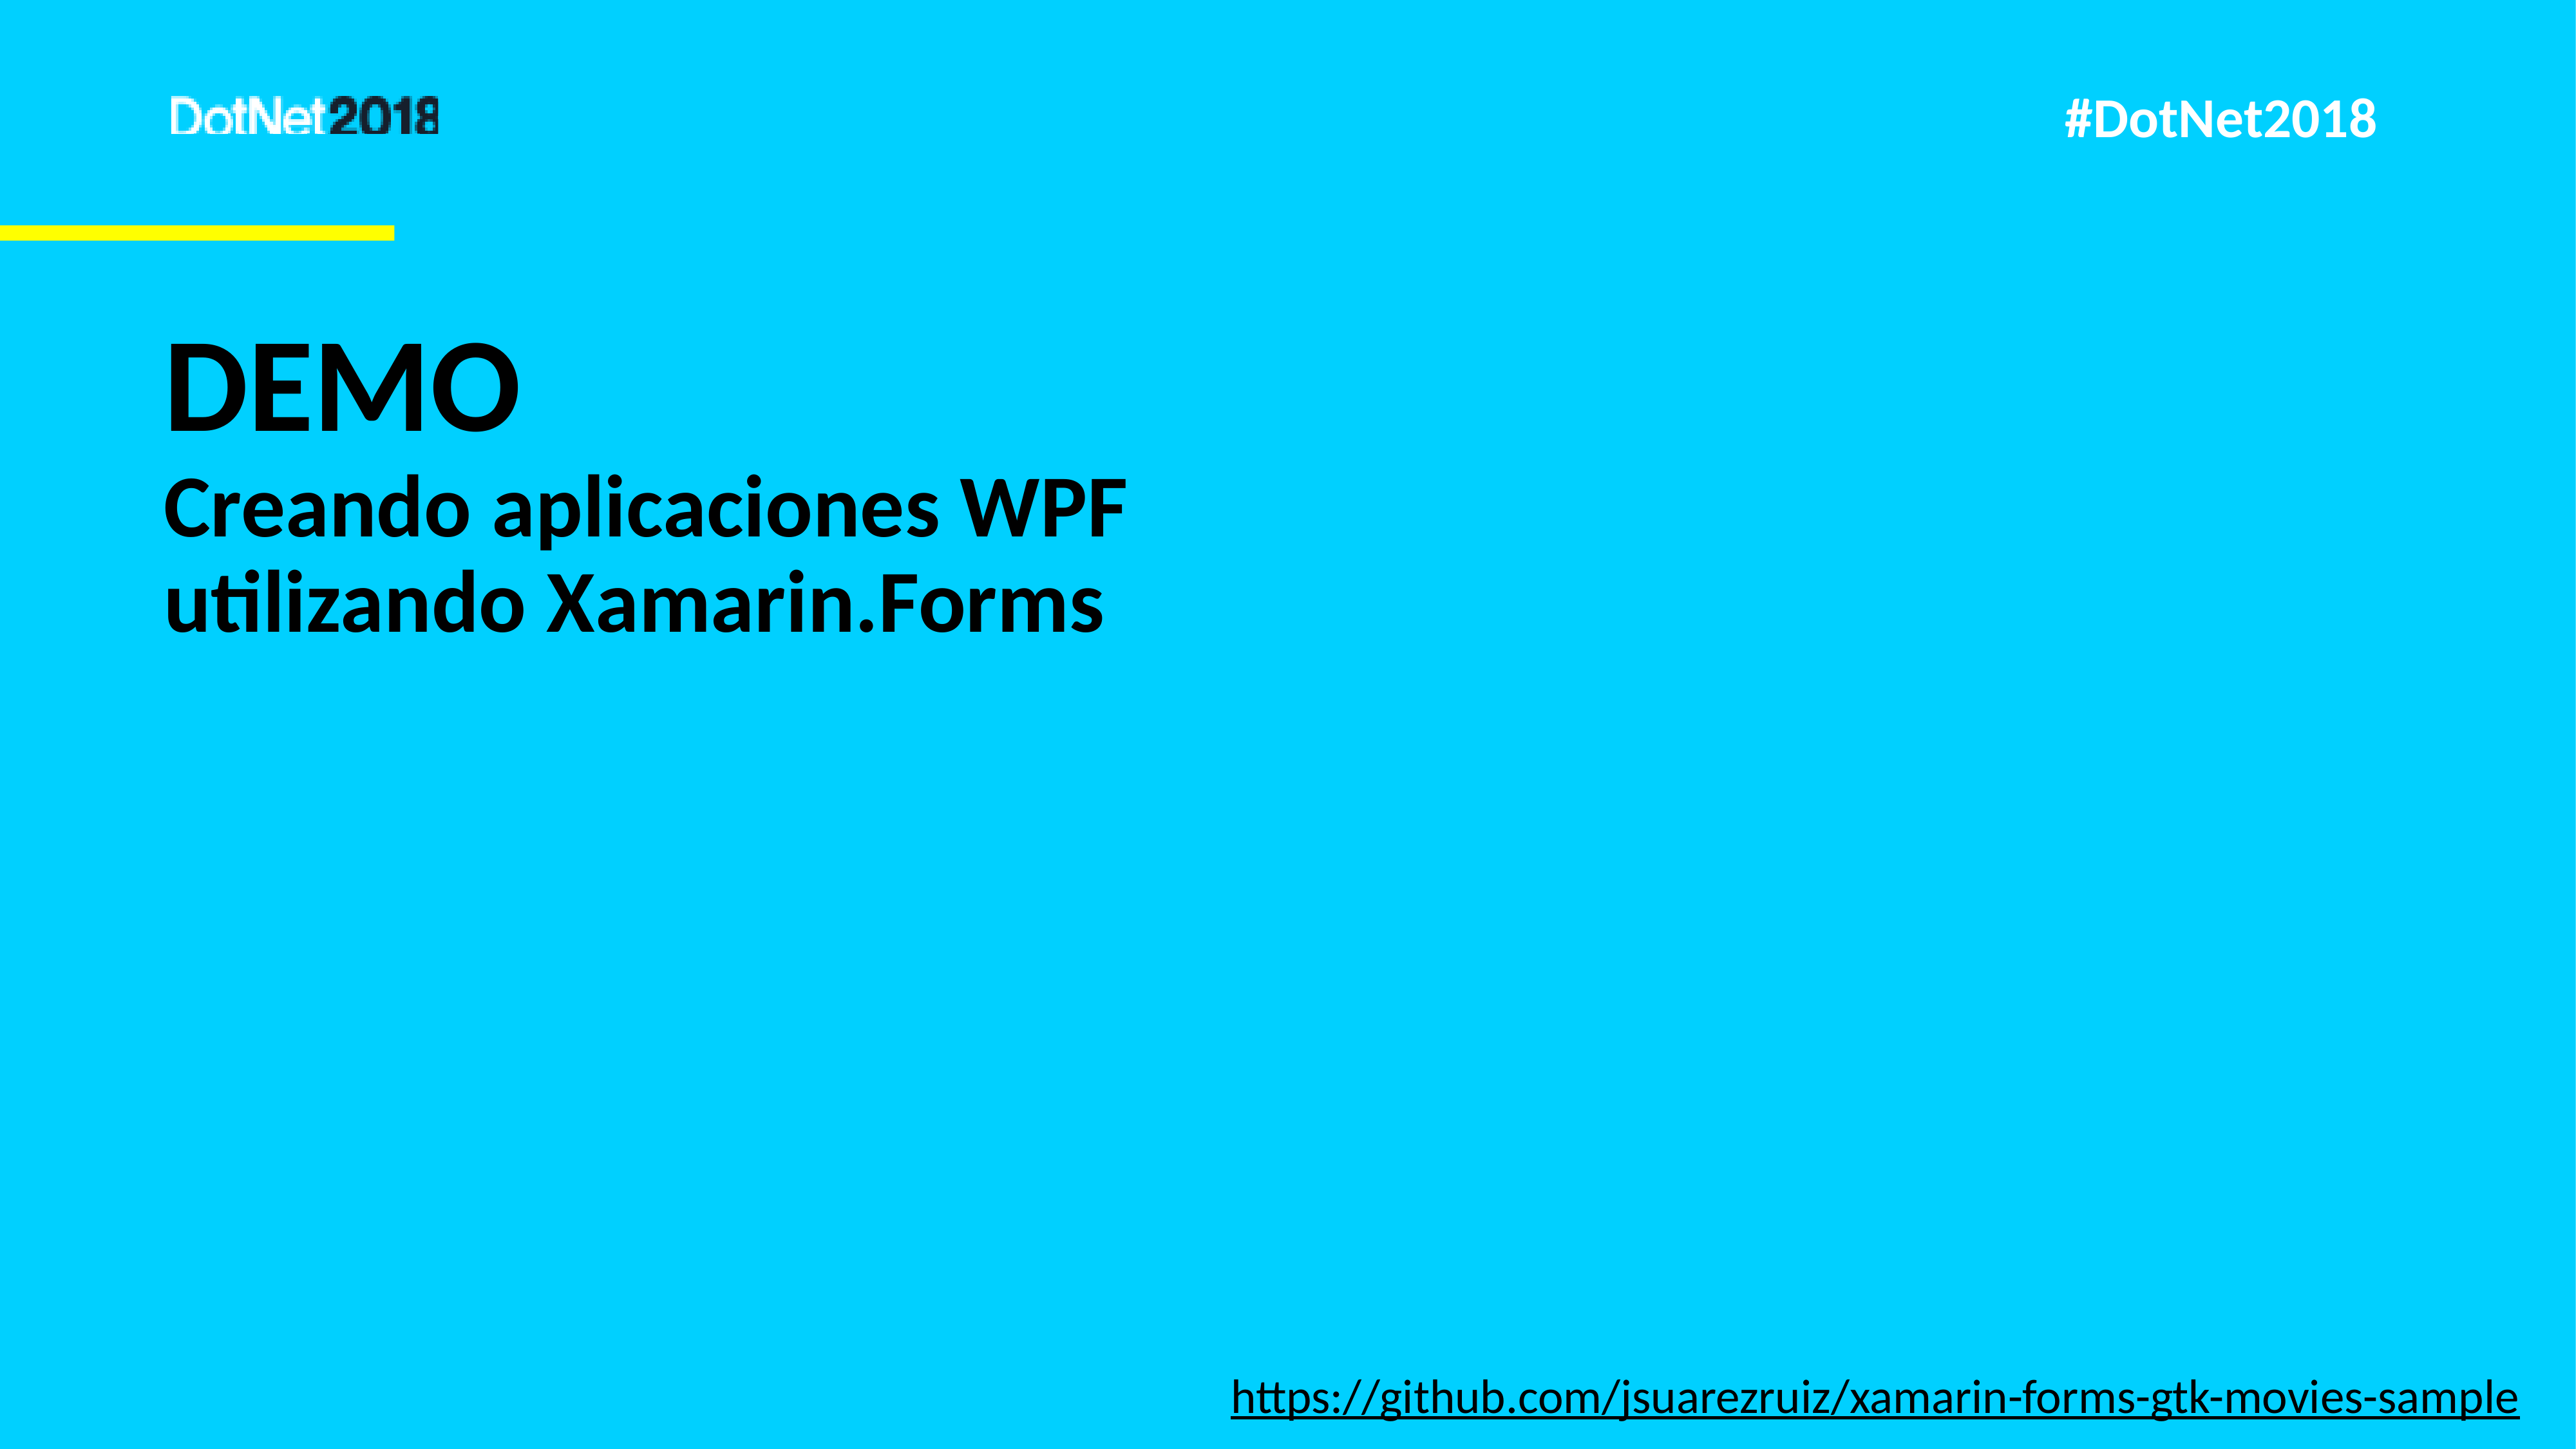

# DEMO Creando aplicaciones WPF utilizando Xamarin.Forms
https://github.com/jsuarezruiz/xamarin-forms-gtk-movies-sample